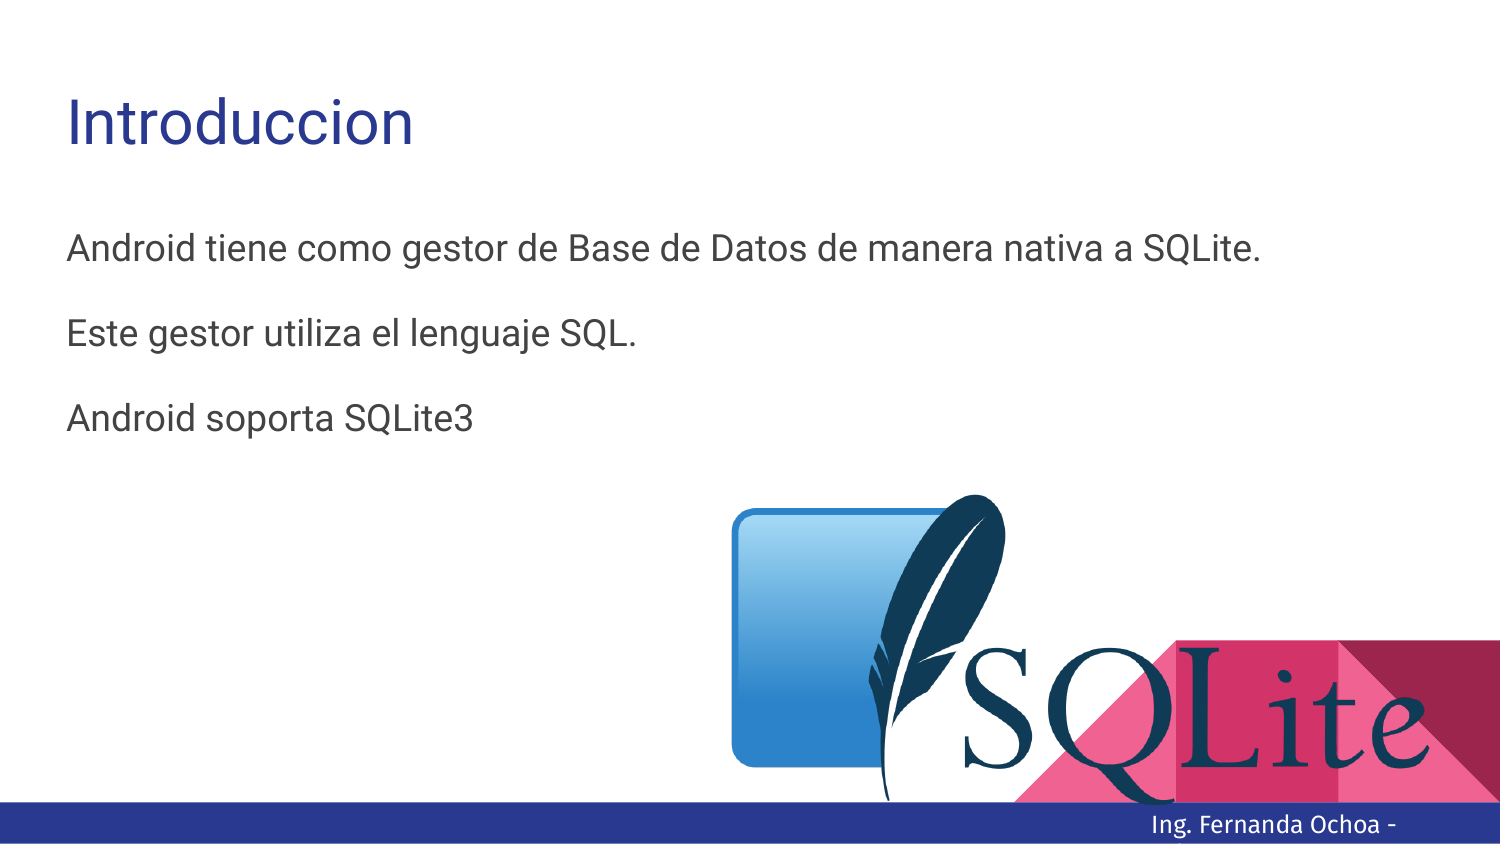

# Introduccion
Android tiene como gestor de Base de Datos de manera nativa a SQLite.
Este gestor utiliza el lenguaje SQL.
Android soporta SQLite3

Ing. Fernanda Ochoa - @imonsh